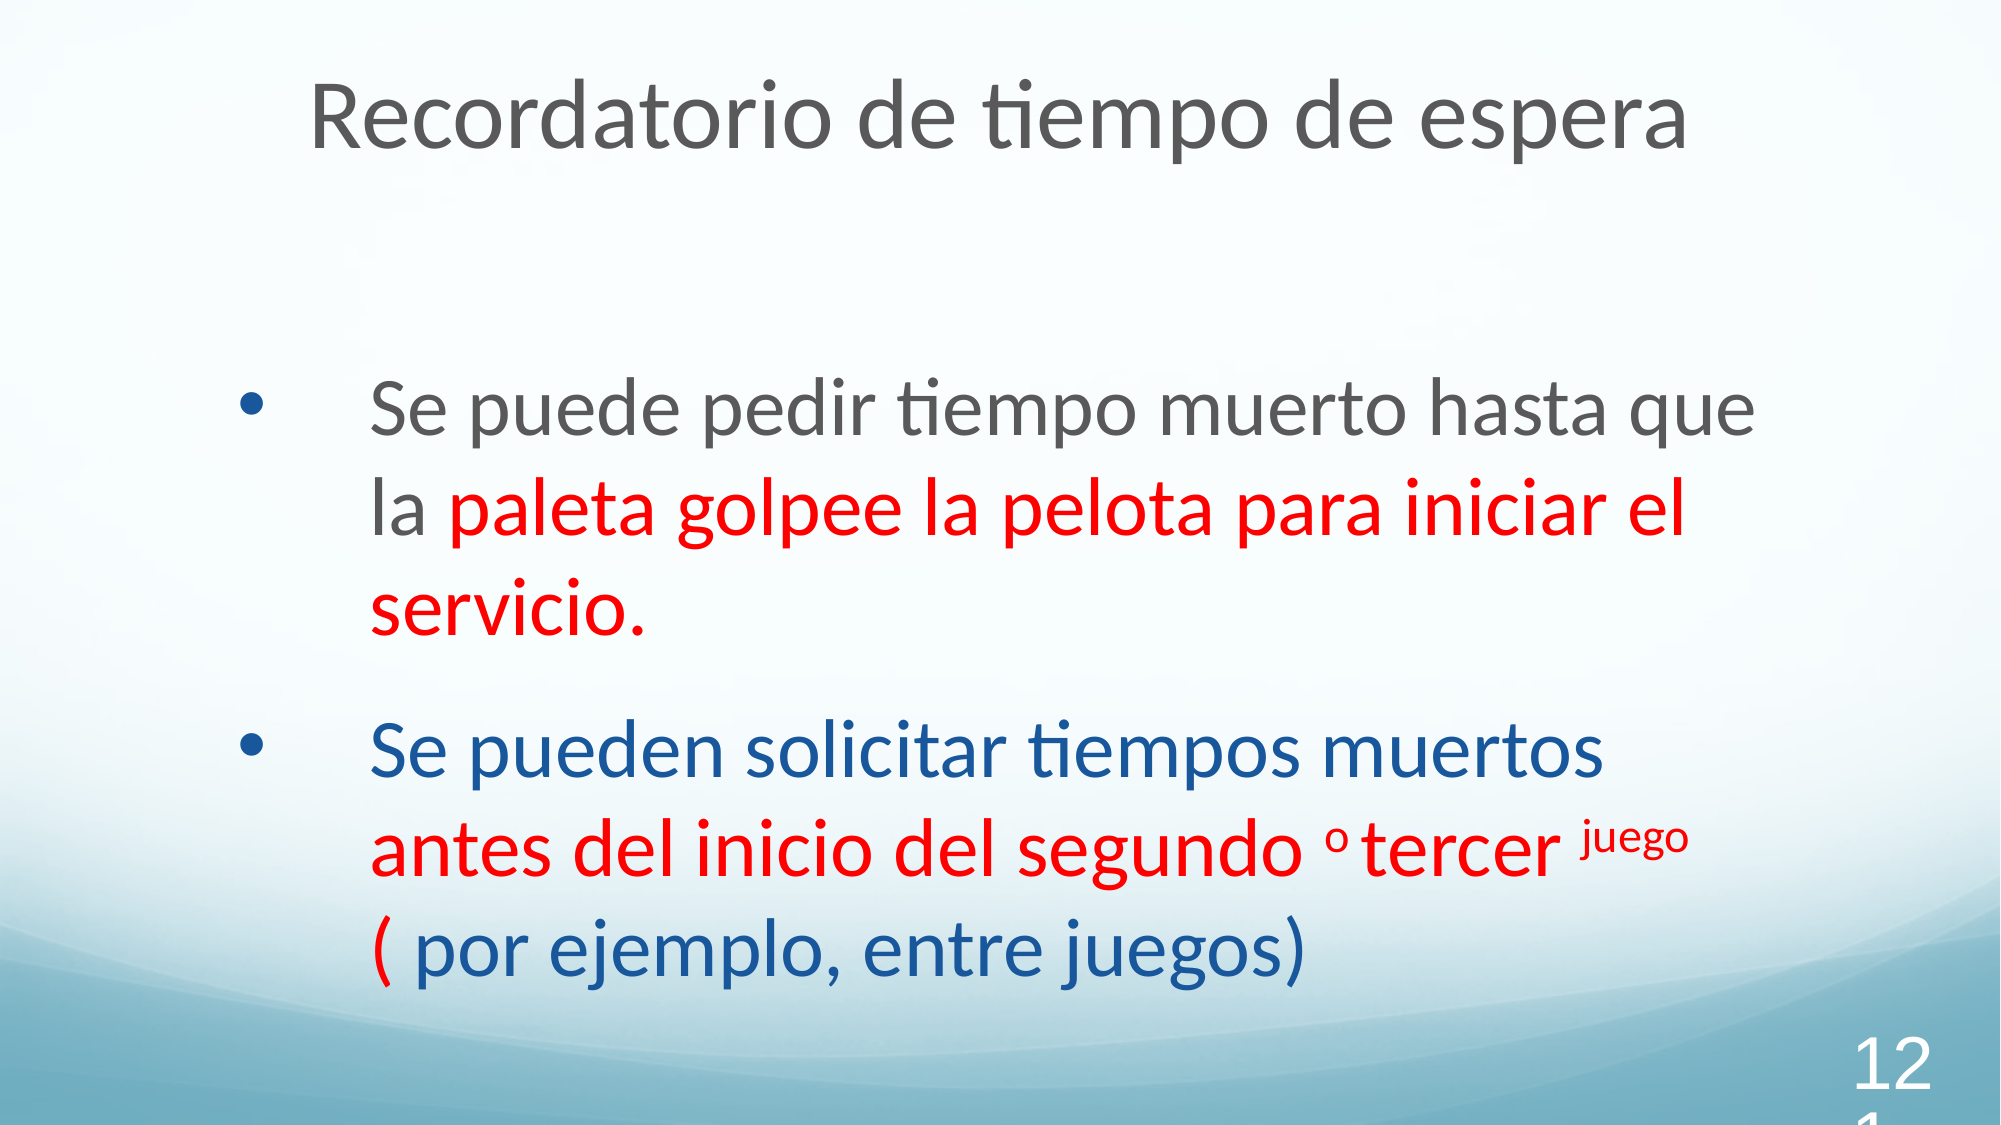

Recordatorio de tiempo de espera

Se puede pedir tiempo muerto hasta que la paleta golpee la pelota para iniciar el servicio.
Se pueden solicitar tiempos muertos antes del inicio del segundo o tercer juego ( por ejemplo, entre juegos)

121